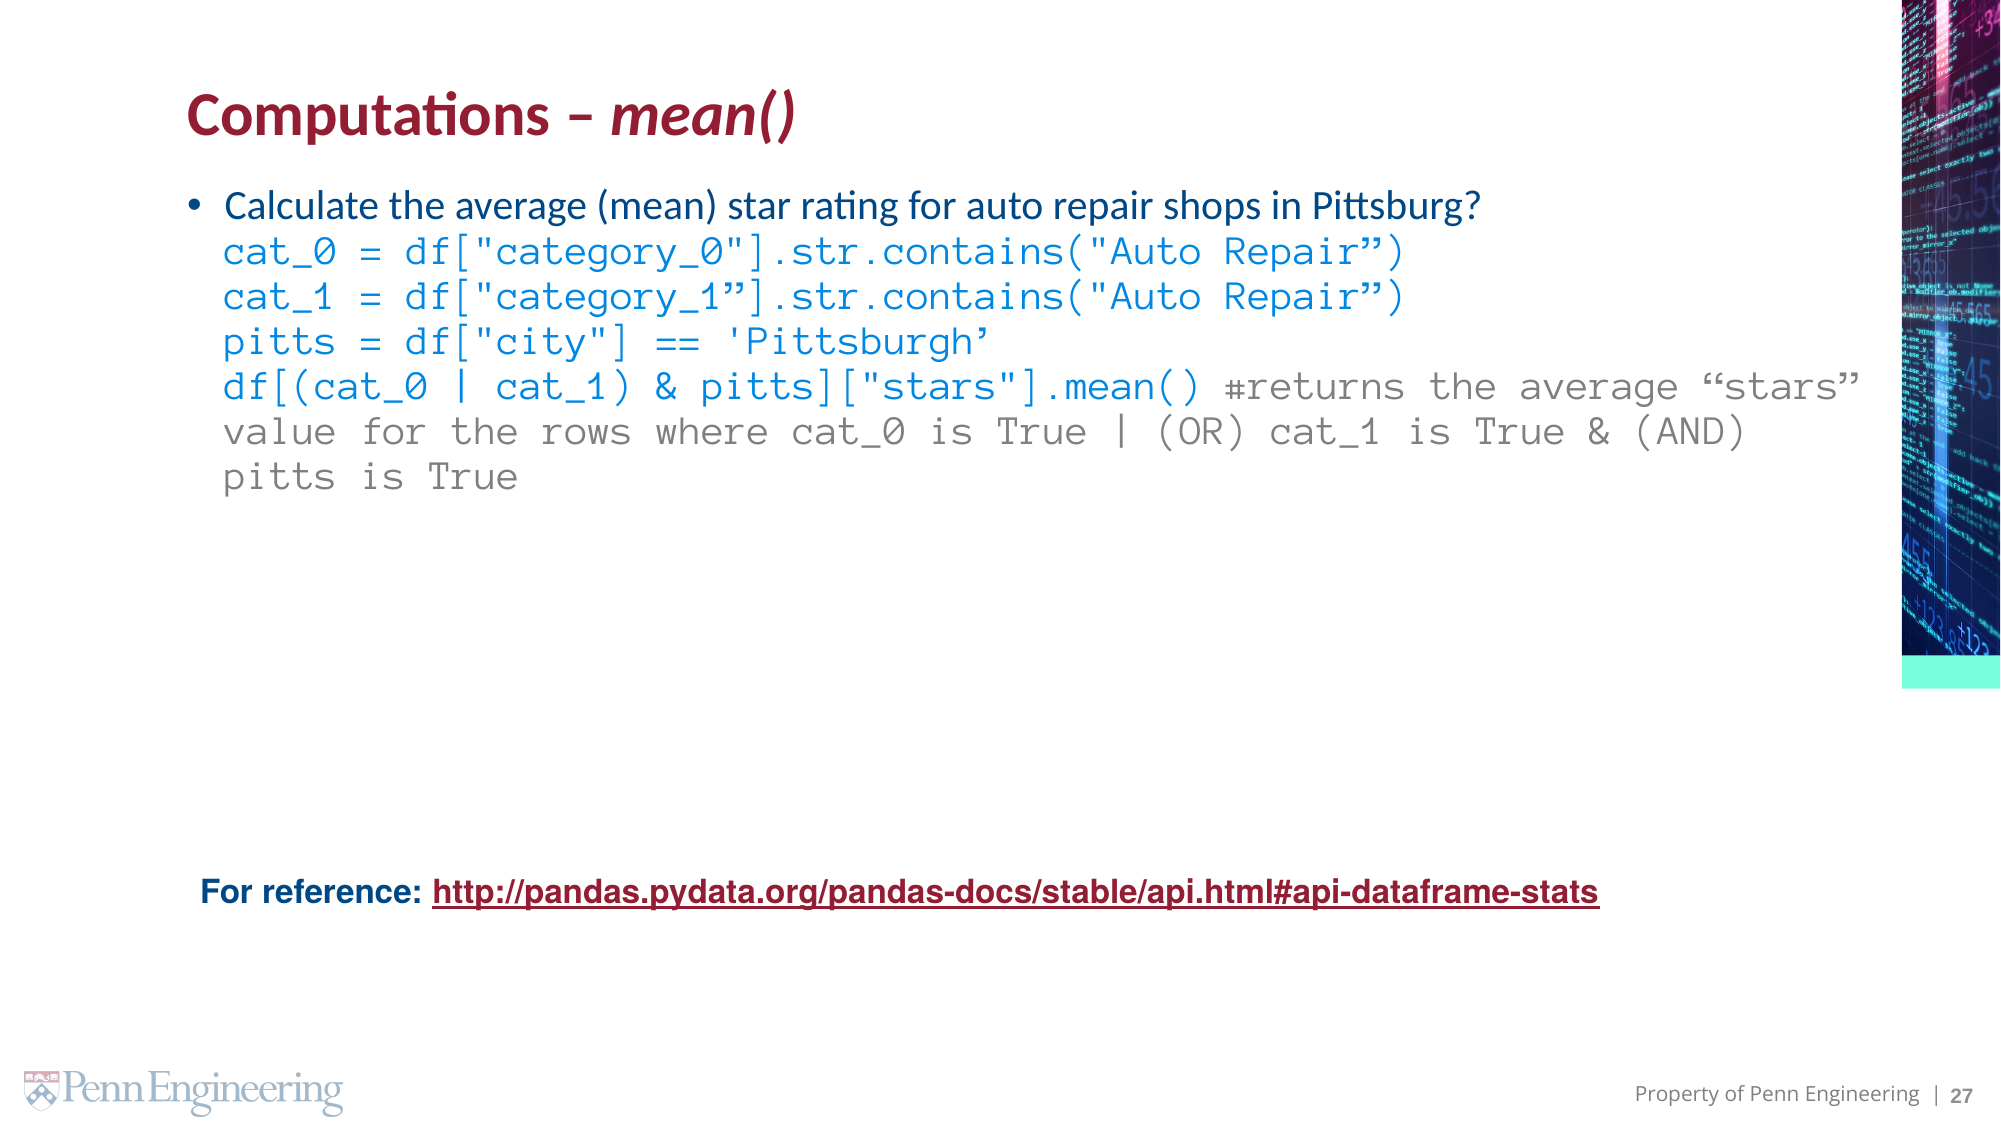

# Computations – mean()
Calculate the average (mean) star rating for auto repair shops in Pittsburg?
cat_0 = df["category_0"].str.contains("Auto Repair”)
cat_1 = df["category_1”].str.contains("Auto Repair”)
pitts = df["city"] == 'Pittsburgh’
df[(cat_0 | cat_1) & pitts]["stars"].mean() #returns the average “stars” value for the rows where cat_0 is True | (OR) cat_1 is True & (AND) pitts is True

For reference: http://pandas.pydata.org/pandas-docs/stable/api.html#api-dataframe-stats

27